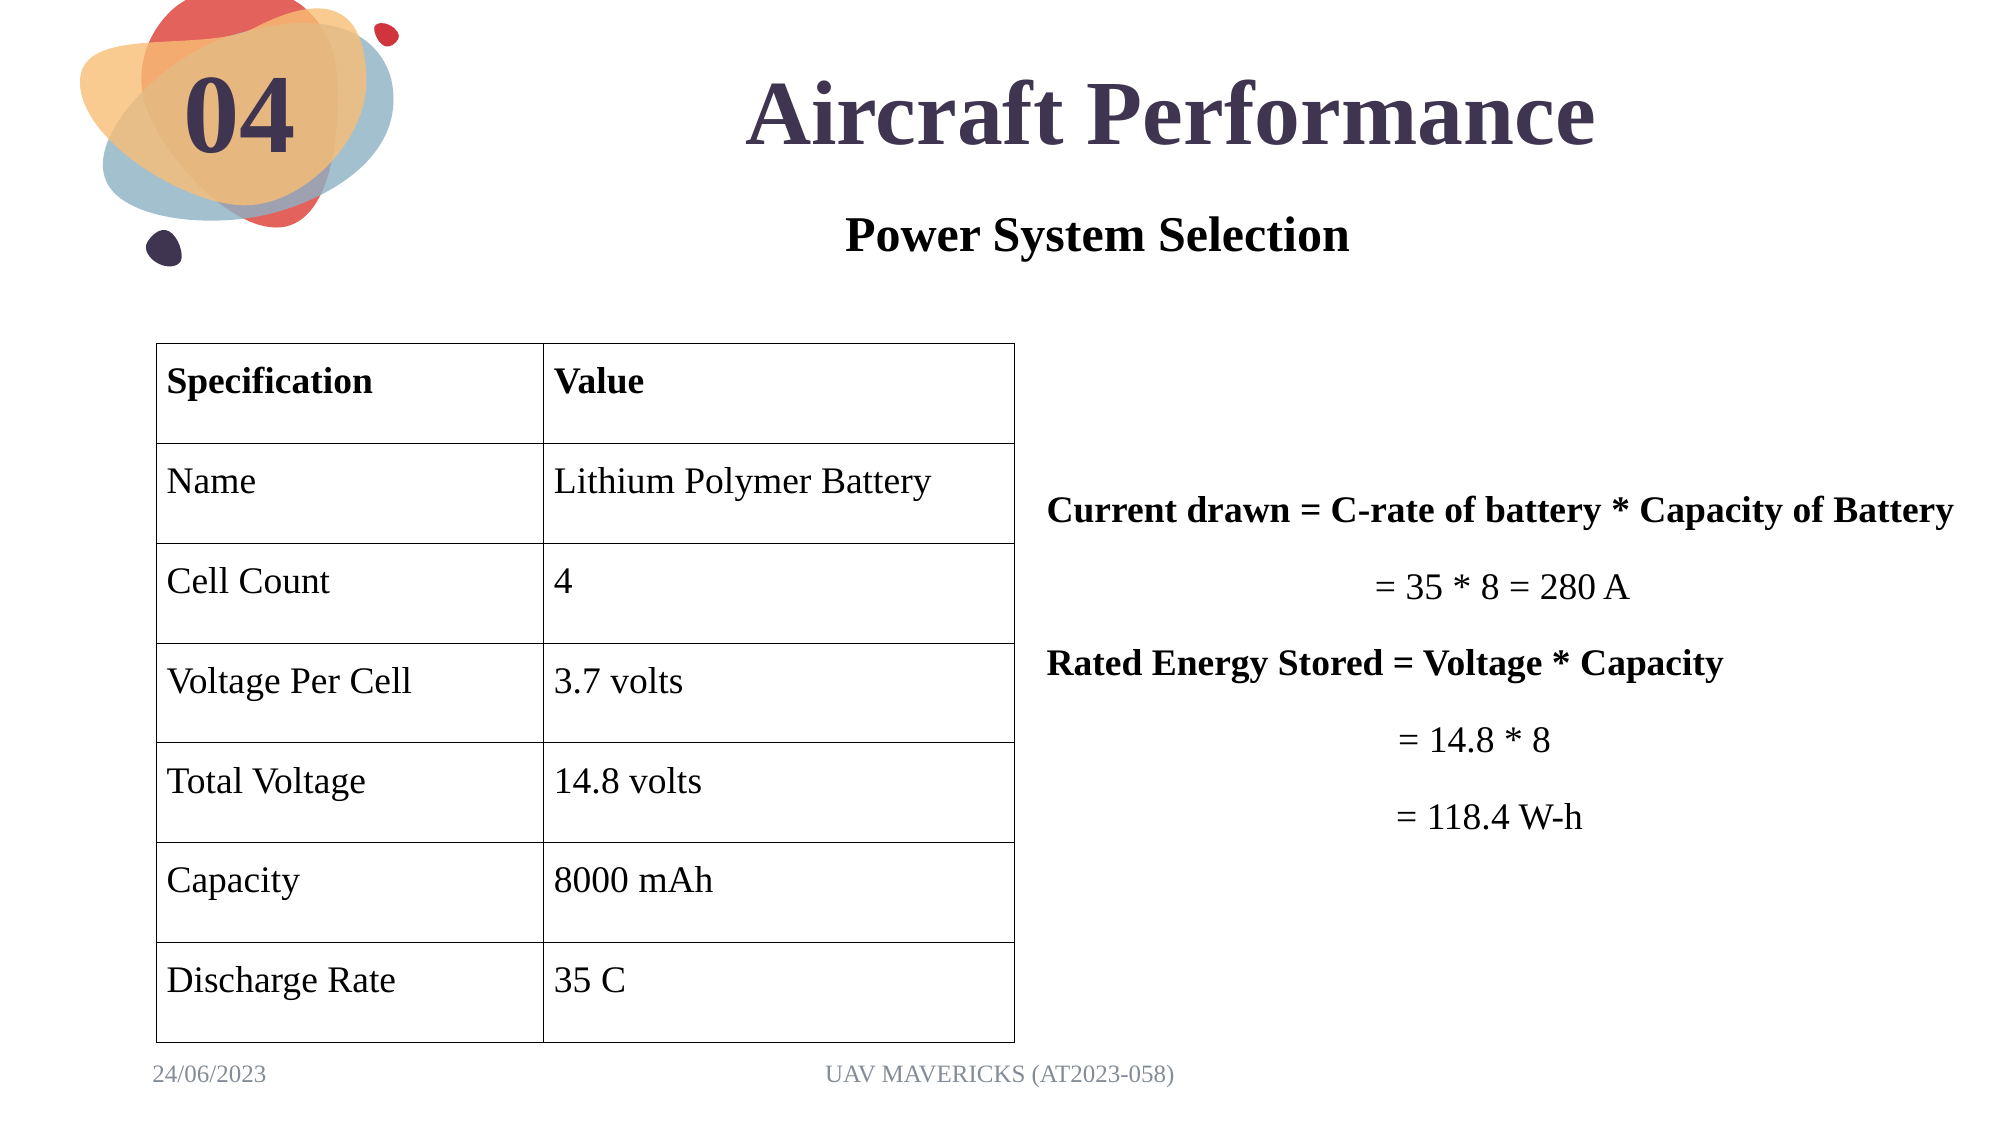

# Aircraft Performance
04
Power System Selection
| Specification | Value |
| --- | --- |
| Name | Lithium Polymer Battery |
| Cell Count | 4 |
| Voltage Per Cell | 3.7 volts |
| Total Voltage | 14.8 volts |
| Capacity | 8000 mAh |
| Discharge Rate | 35 C |
Current drawn = C-rate of battery * Capacity of Battery
                    	   = 35 * 8 = 280 A
Rated Energy Stored = Voltage * Capacity
                                     = 14.8 * 8
        	                     = 118.4 W-h
24/06/2023
UAV MAVERICKS (AT2023-058)